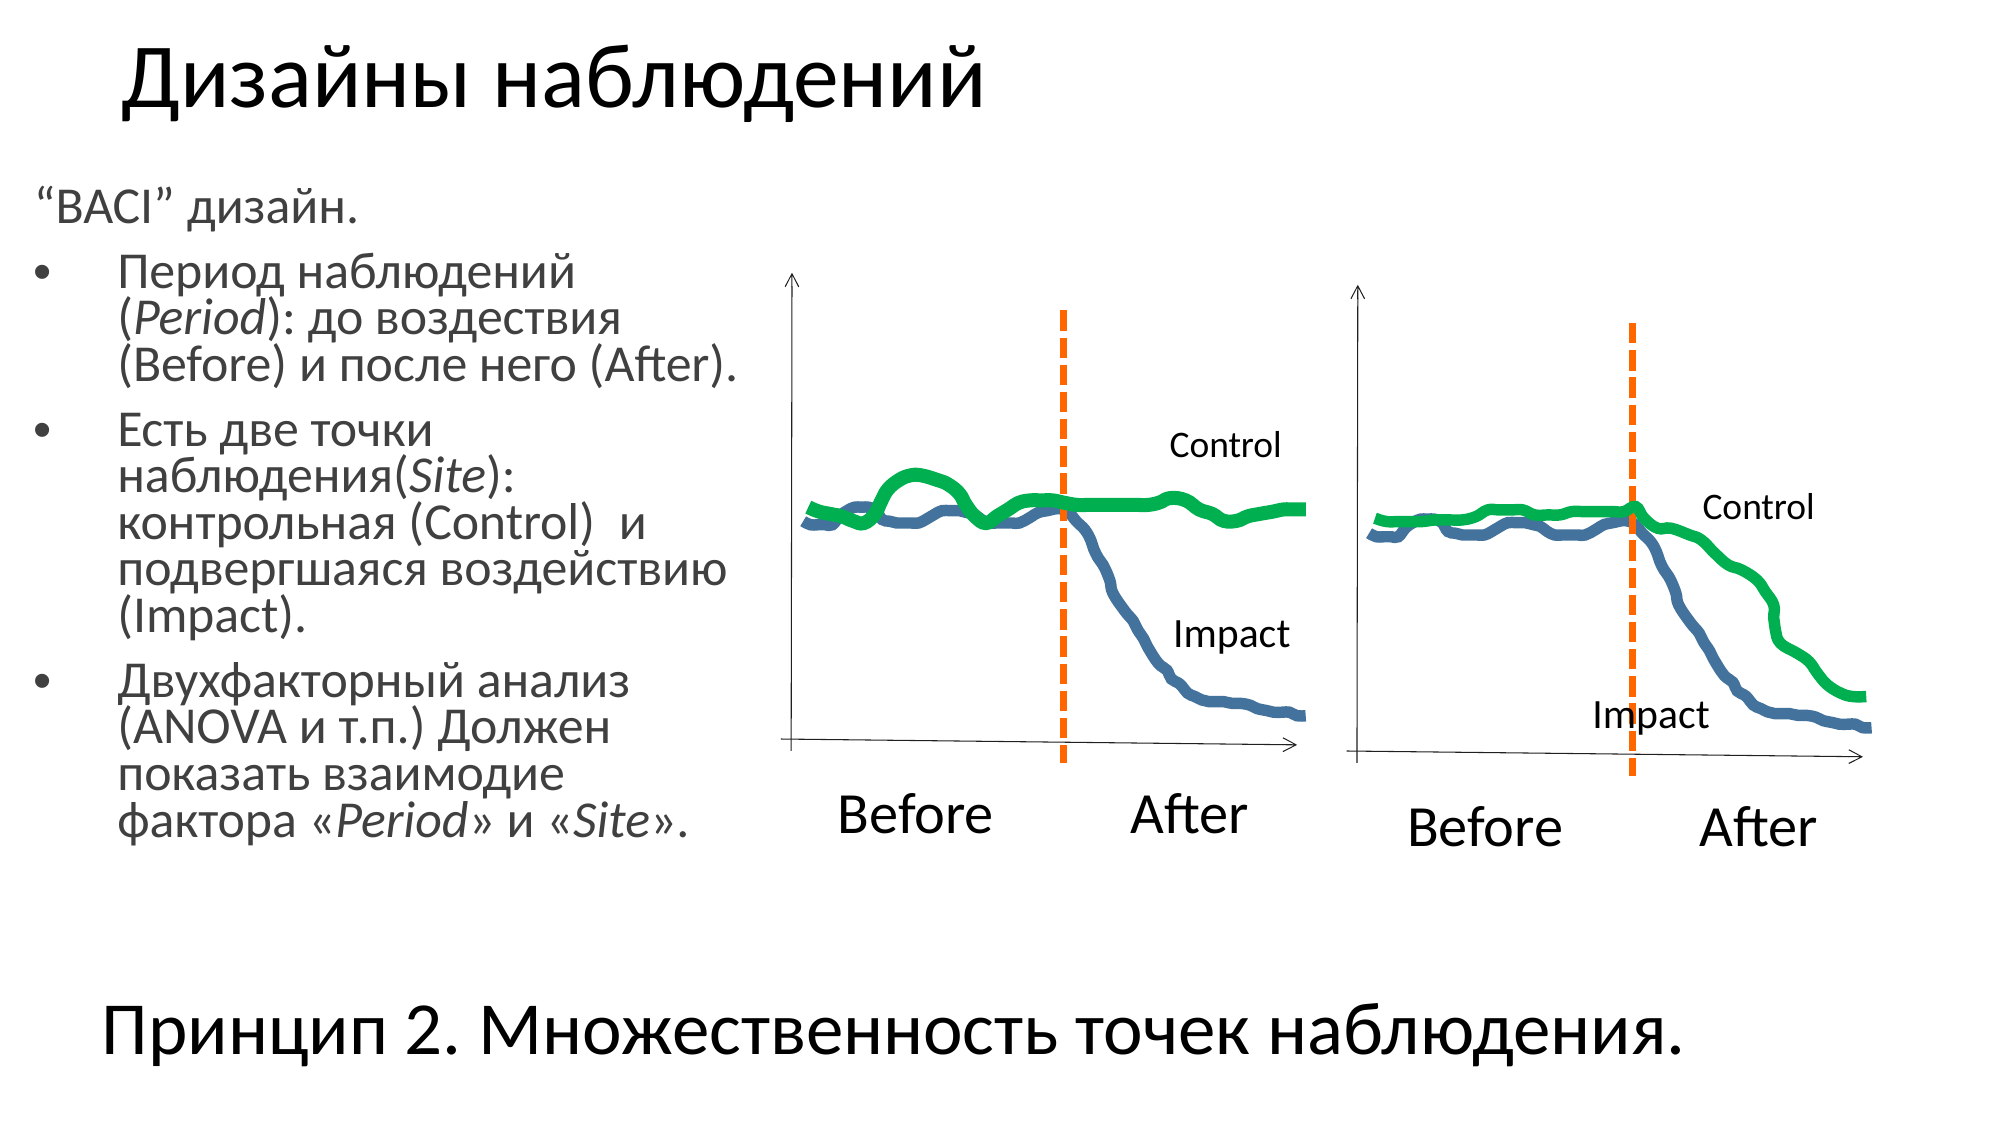

# Дизайны наблюдений
“BACI” дизайн.
Период наблюдений (Period): до воздествия (Before) и после него (After).
Есть две точки наблюдения(Site): контрольная (Control)  и подвергшаяся воздействию (Impact).
Двухфакторный анализ (ANOVA и т.п.) Должен показать взаимодие фактора «Period» и «Site».

Control

Control

Impact
Impact
Before
After
Before
After
Принцип 2. Множественность точек наблюдения.